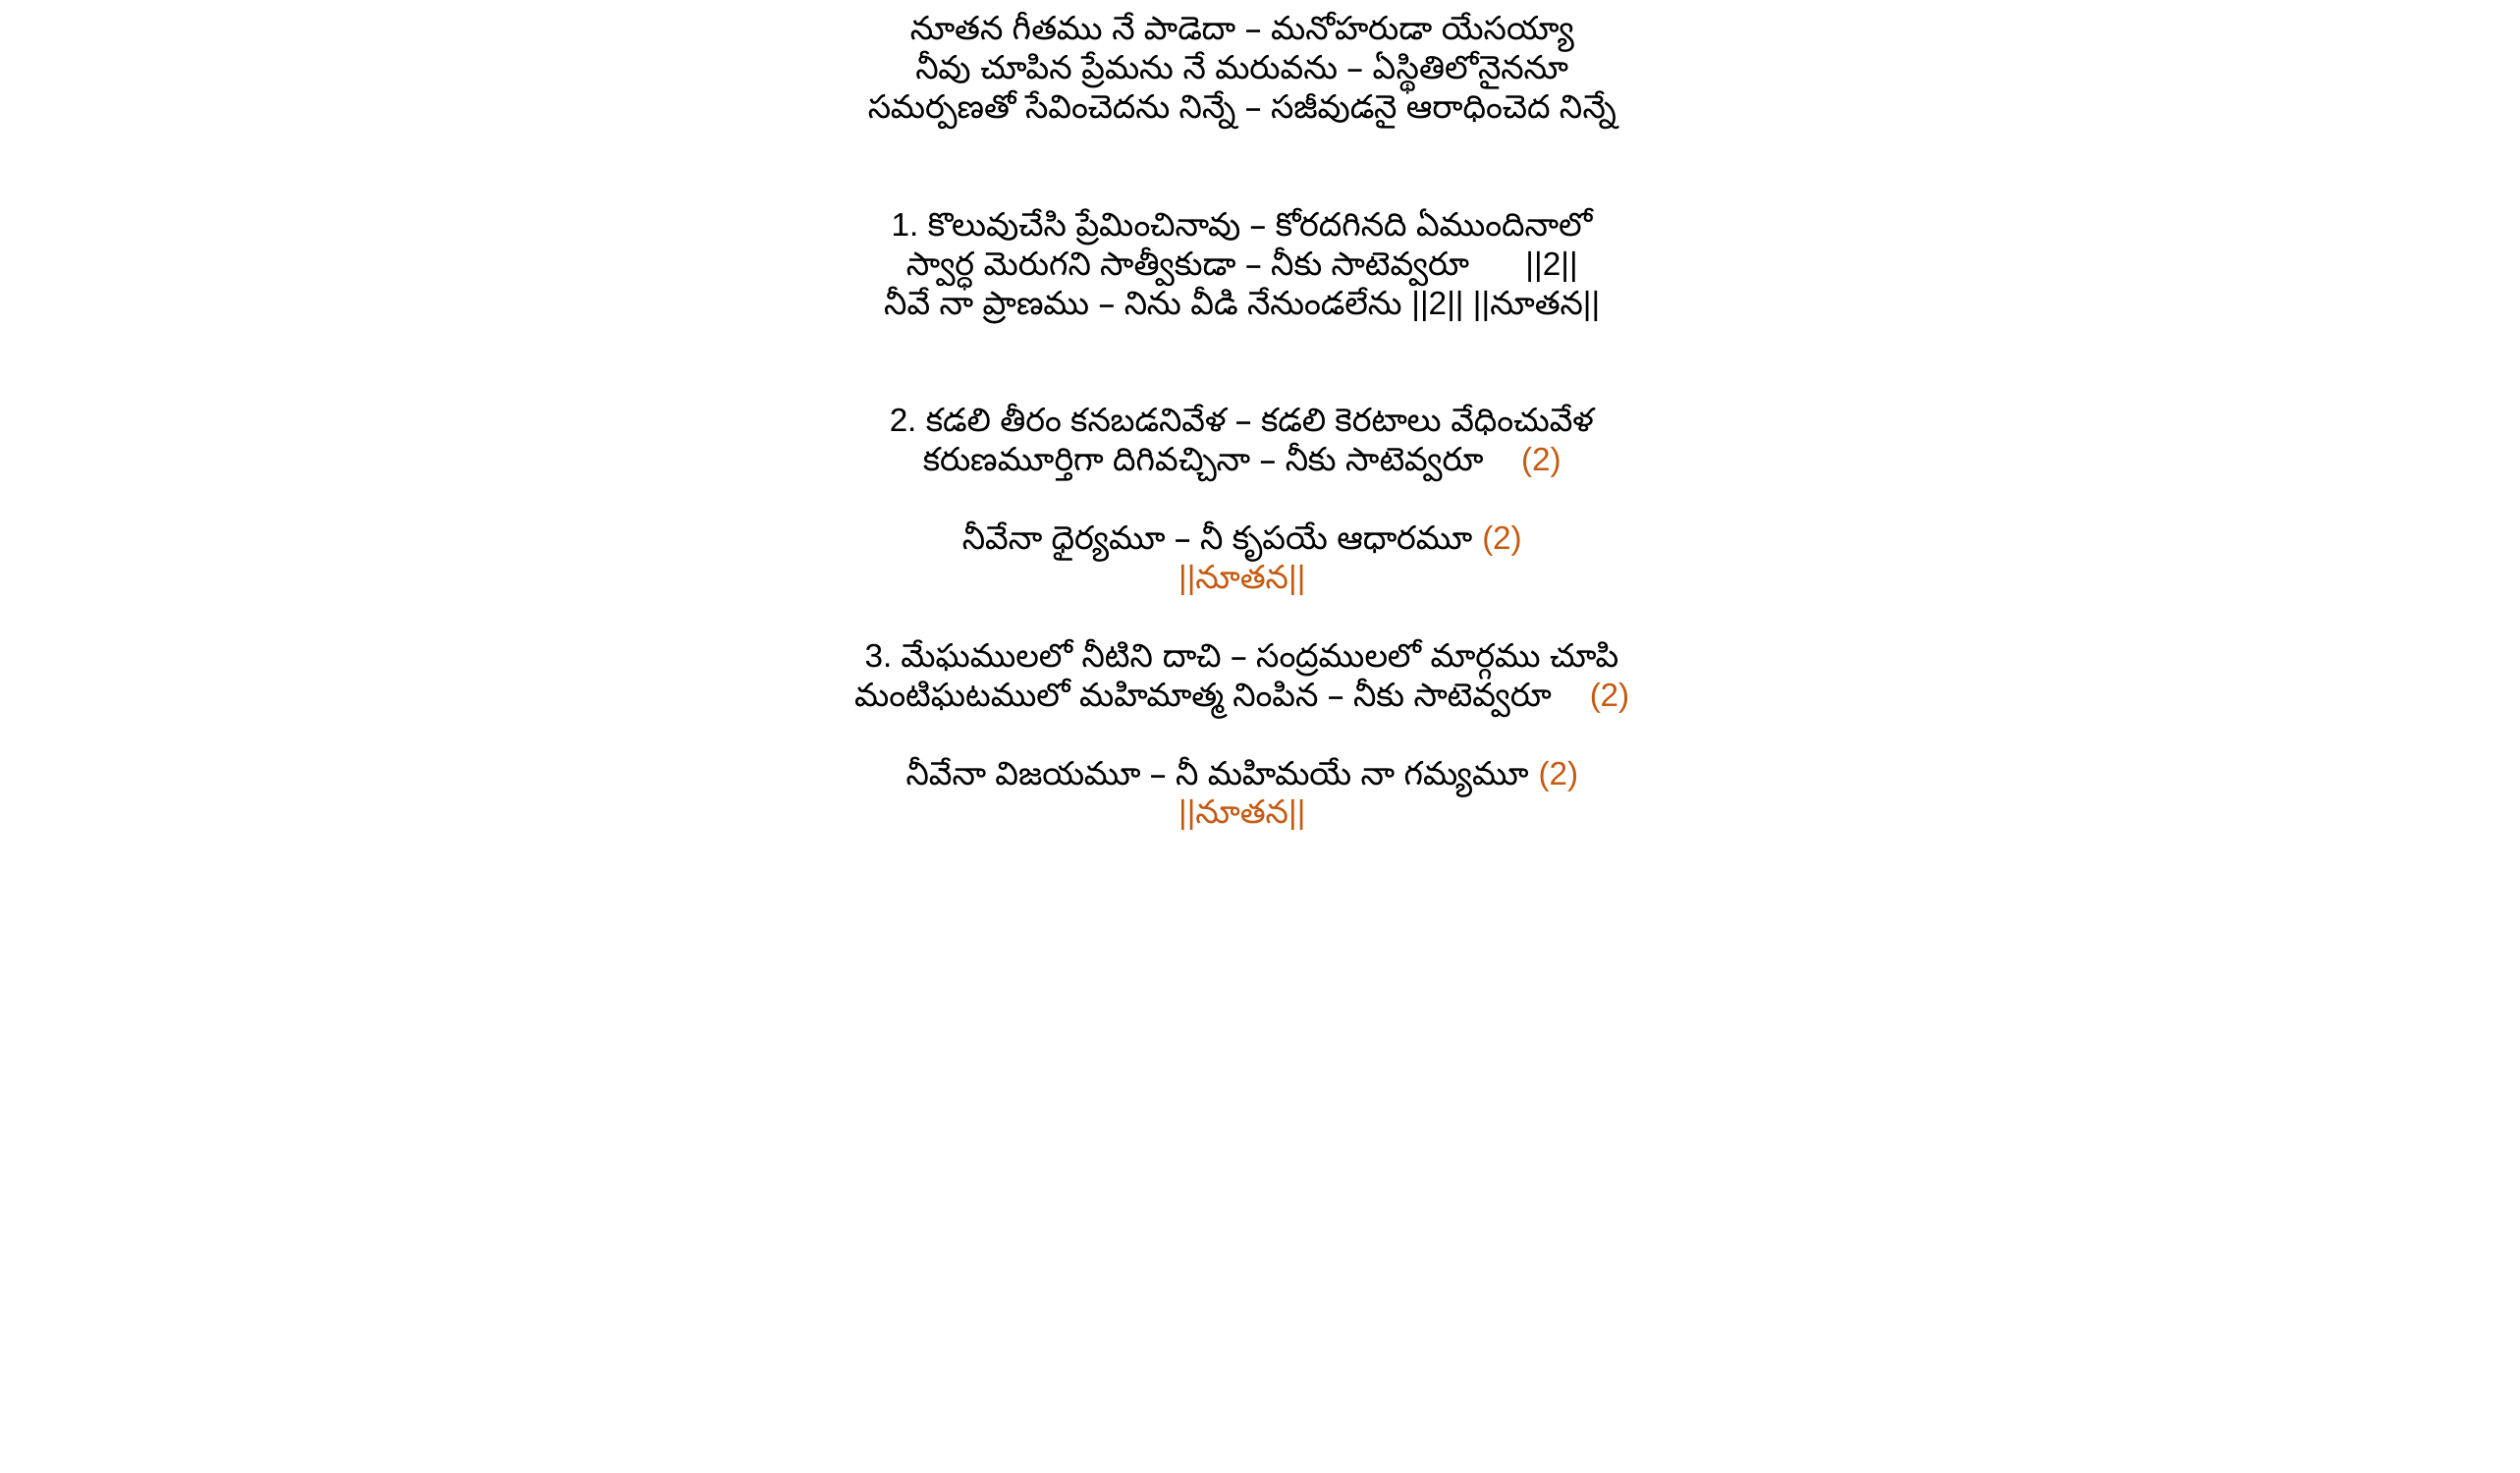

నూతన గీతము నే పాడెదా – మనోహరుడా యేసయ్యా
నీవు చూపిన ప్రేమను నే మరువను – ఏస్థితిలోనైననూ
సమర్పణతో సేవించెదను నిన్నే – సజీవుడనై ఆరాధించెద నిన్నే

1. కొలువుచేసి ప్రేమించినావు – కోరదగినది ఏముందినాలో
స్వార్ధ మెరుగని సాత్వీకుడా – నీకు సాటెవ్వరూ      ||2||
నీవే నా ప్రాణము – నిను వీడి నేనుండలేను ||2|| ||నూతన||

2. కడలి తీరం కనబడనివేళ – కడలి కెరటాలు వేధించువేళ
కరుణమూర్తిగా దిగివచ్చినా – నీకు సాటెవ్వరూ    (2)

నీవేనా ధైర్యమూ – నీ కృపయే ఆధారమూ (2)
||నూతన||
3. మేఘములలో నీటిని దాచి – సంద్రములలో మార్గము చూపి
మంటిఘటములో మహిమాత్మ నింపిన – నీకు సాటెవ్వరూ    (2)

నీవేనా విజయమూ – నీ మహిమయే నా గమ్యమూ (2)
||నూతన||